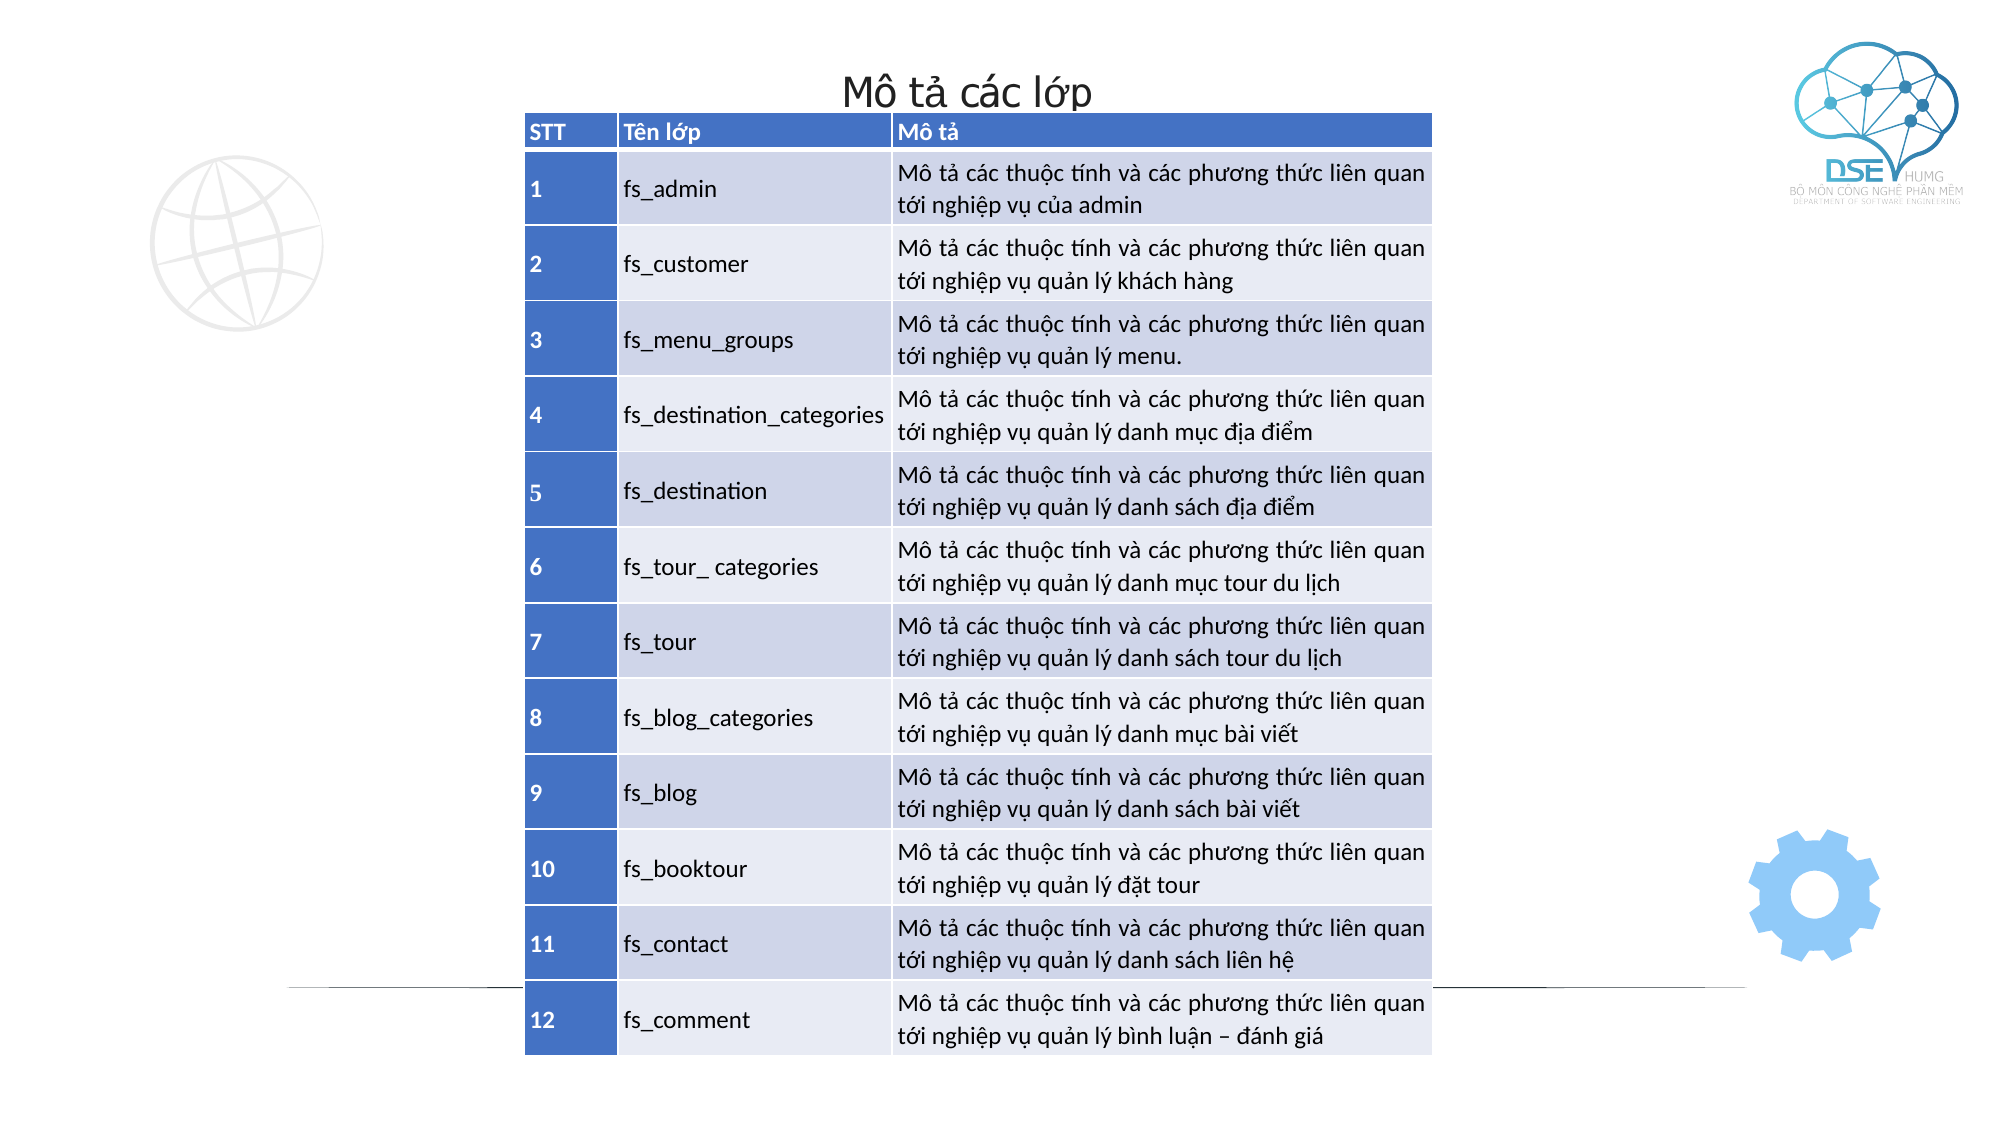

# Mô tả các lớp
| STT | Tên lớp | Mô tả |
| --- | --- | --- |
| 1 | fs\_admin | Mô tả các thuộc tính và các phương thức liên quan tới nghiệp vụ của admin |
| 2 | fs\_customer | Mô tả các thuộc tính và các phương thức liên quan tới nghiệp vụ quản lý khách hàng |
| 3 | fs\_menu\_groups | Mô tả các thuộc tính và các phương thức liên quan tới nghiệp vụ quản lý menu. |
| 4 | fs\_destination\_categories | Mô tả các thuộc tính và các phương thức liên quan tới nghiệp vụ quản lý danh mục địa điểm |
| 5 | fs\_destination | Mô tả các thuộc tính và các phương thức liên quan tới nghiệp vụ quản lý danh sách địa điểm |
| 6 | fs\_tour\_ categories | Mô tả các thuộc tính và các phương thức liên quan tới nghiệp vụ quản lý danh mục tour du lịch |
| 7 | fs\_tour | Mô tả các thuộc tính và các phương thức liên quan tới nghiệp vụ quản lý danh sách tour du lịch |
| 8 | fs\_blog\_categories | Mô tả các thuộc tính và các phương thức liên quan tới nghiệp vụ quản lý danh mục bài viết |
| 9 | fs\_blog | Mô tả các thuộc tính và các phương thức liên quan tới nghiệp vụ quản lý danh sách bài viết |
| 10 | fs\_booktour | Mô tả các thuộc tính và các phương thức liên quan tới nghiệp vụ quản lý đặt tour |
| 11 | fs\_contact | Mô tả các thuộc tính và các phương thức liên quan tới nghiệp vụ quản lý danh sách liên hệ |
| 12 | fs\_comment | Mô tả các thuộc tính và các phương thức liên quan tới nghiệp vụ quản lý bình luận – đánh giá |